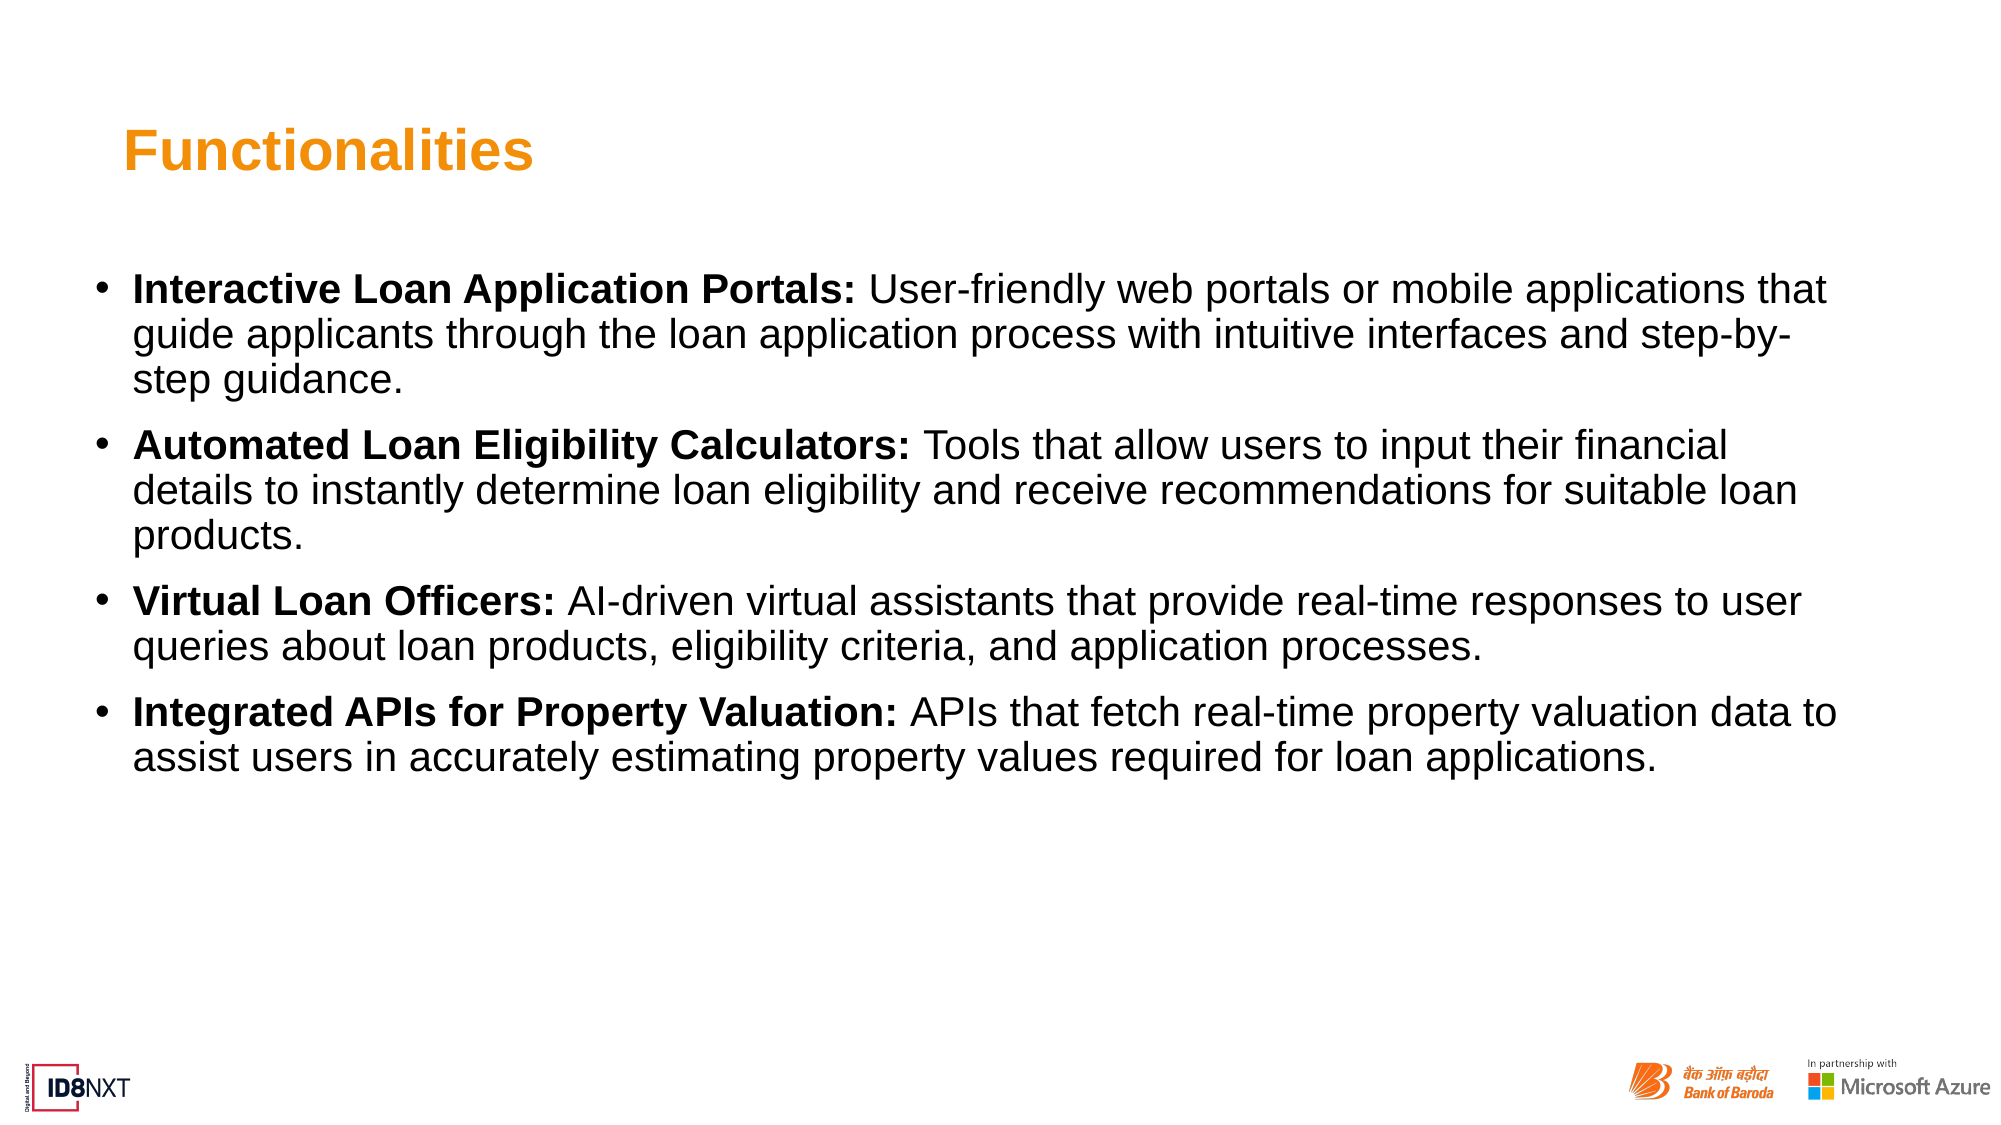

# Functionalities
Interactive Loan Application Portals: User-friendly web portals or mobile applications that guide applicants through the loan application process with intuitive interfaces and step-by-step guidance.
Automated Loan Eligibility Calculators: Tools that allow users to input their financial details to instantly determine loan eligibility and receive recommendations for suitable loan products.
Virtual Loan Officers: AI-driven virtual assistants that provide real-time responses to user queries about loan products, eligibility criteria, and application processes.
Integrated APIs for Property Valuation: APIs that fetch real-time property valuation data to assist users in accurately estimating property values required for loan applications.